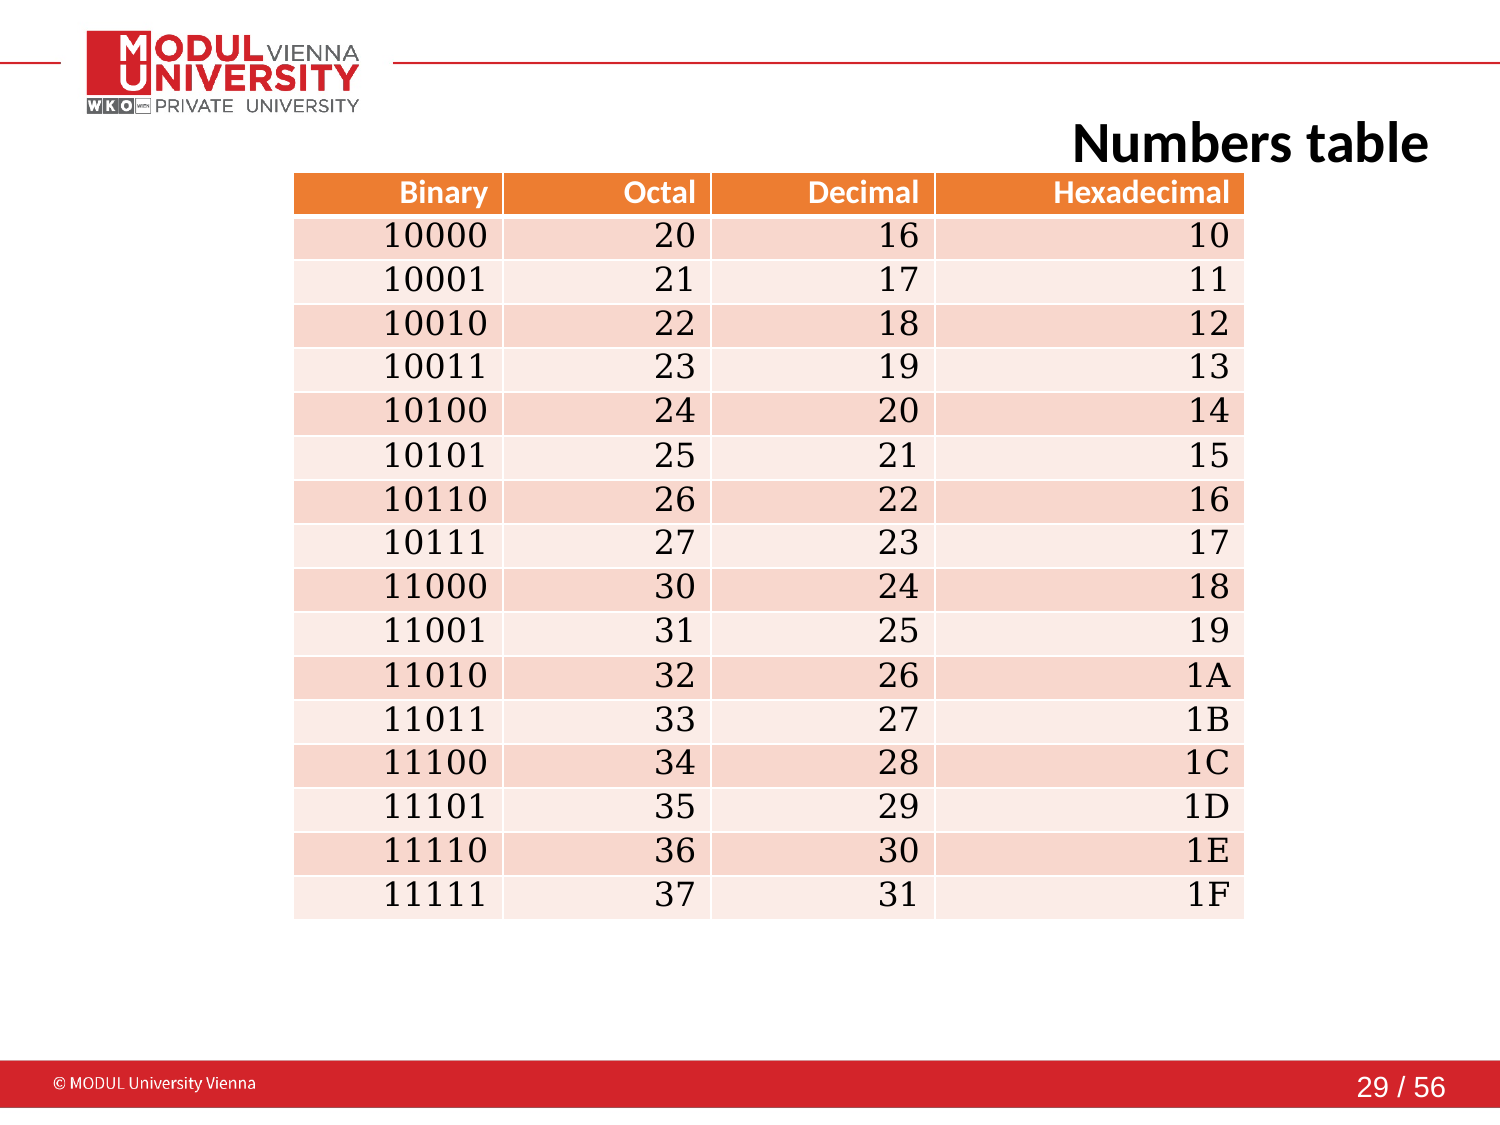

# Numbers table
| Binary | Octal | Decimal | Hexadecimal |
| --- | --- | --- | --- |
| 10000 | 20 | 16 | 10 |
| 10001 | 21 | 17 | 11 |
| 10010 | 22 | 18 | 12 |
| 10011 | 23 | 19 | 13 |
| 10100 | 24 | 20 | 14 |
| 10101 | 25 | 21 | 15 |
| 10110 | 26 | 22 | 16 |
| 10111 | 27 | 23 | 17 |
| 11000 | 30 | 24 | 18 |
| 11001 | 31 | 25 | 19 |
| 11010 | 32 | 26 | 1A |
| 11011 | 33 | 27 | 1B |
| 11100 | 34 | 28 | 1C |
| 11101 | 35 | 29 | 1D |
| 11110 | 36 | 30 | 1E |
| 11111 | 37 | 31 | 1F |